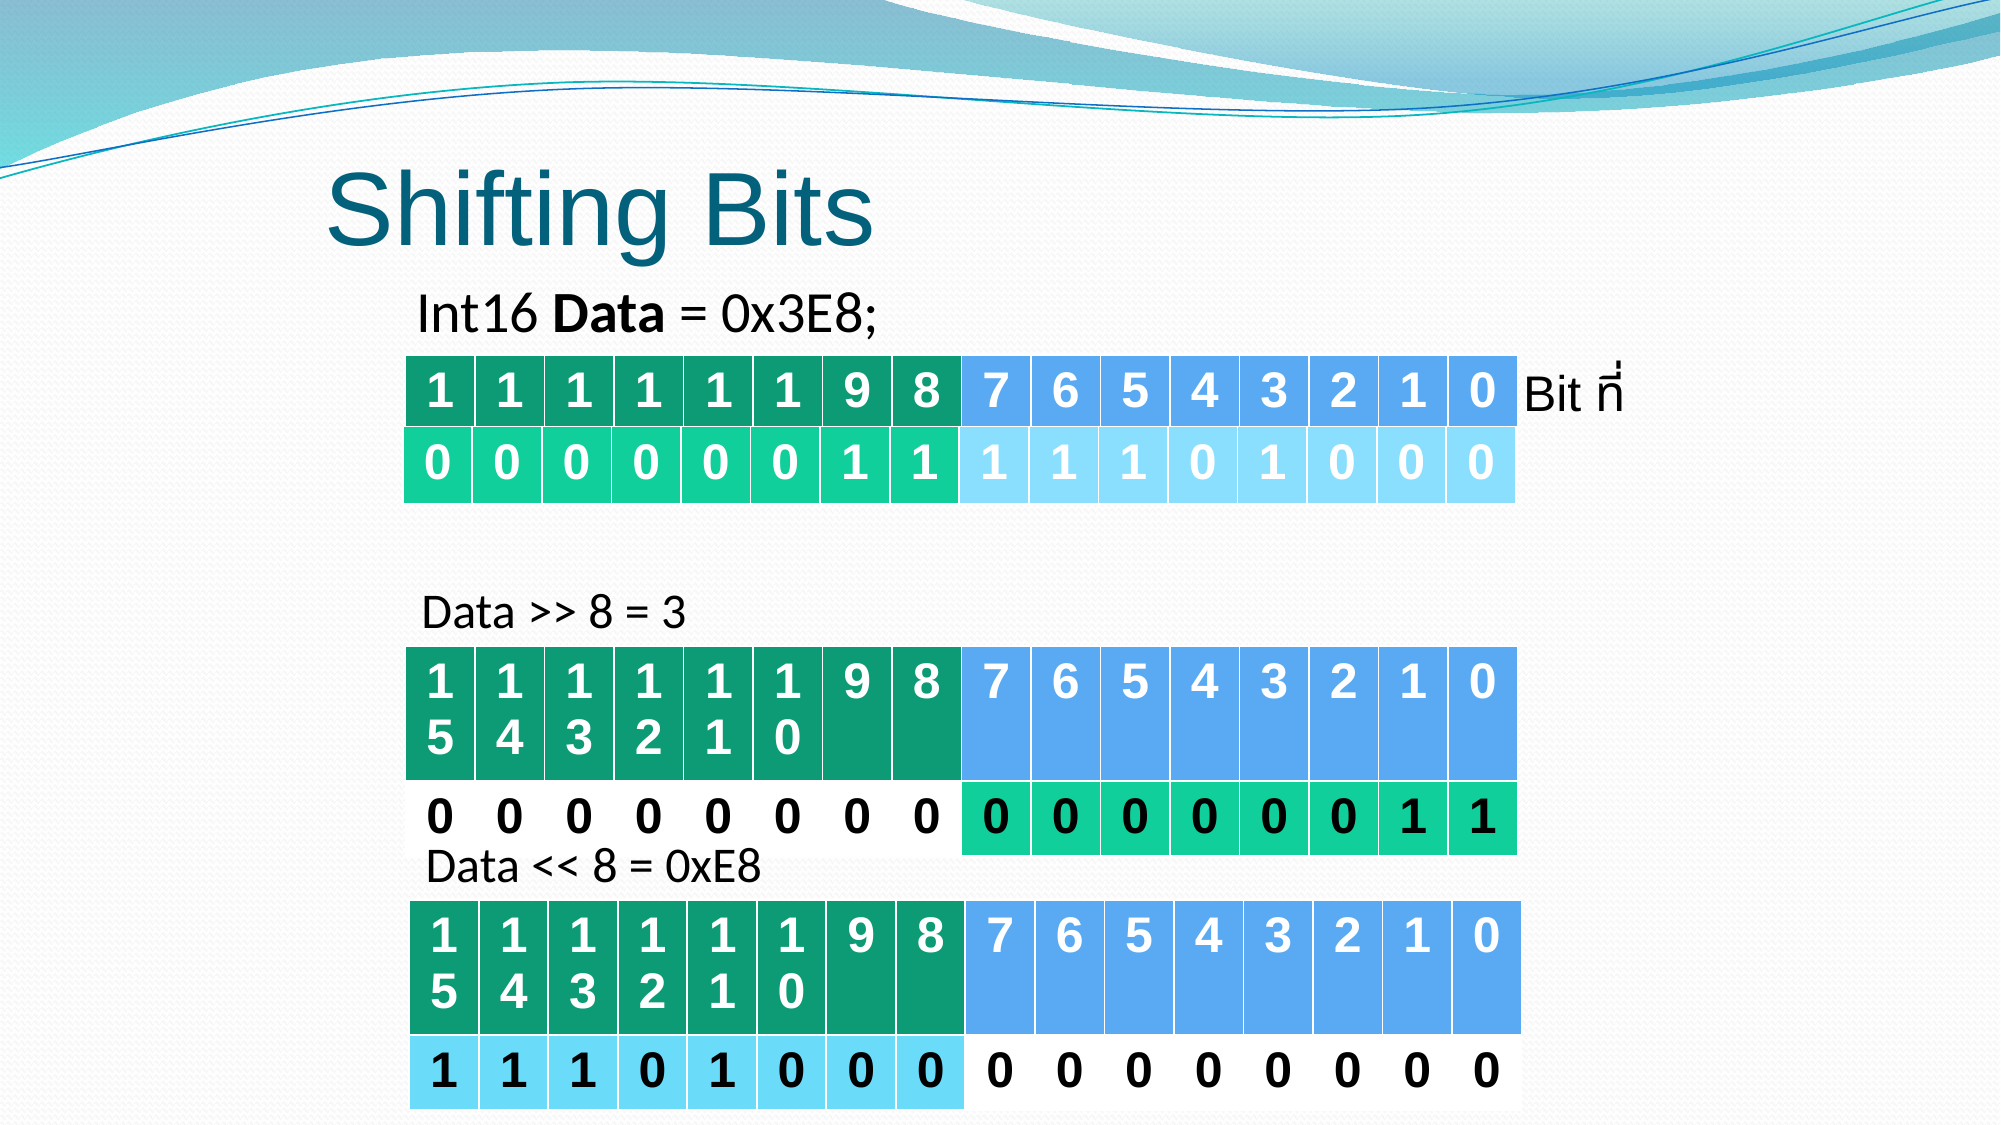

# Shifting Bits
Int16 Data = 0x3E8;
Bit ที่
| 15 | 14 | 13 | 12 | 11 | 10 | 9 | 8 | 7 | 6 | 5 | 4 | 3 | 2 | 1 | 0 |
| --- | --- | --- | --- | --- | --- | --- | --- | --- | --- | --- | --- | --- | --- | --- | --- |
| 0 | 0 | 0 | 0 | 0 | 0 | 1 | 1 | 1 | 1 | 1 | 0 | 1 | 0 | 0 | 0 |
| --- | --- | --- | --- | --- | --- | --- | --- | --- | --- | --- | --- | --- | --- | --- | --- |
Data >> 8 = 3
| 15 | 14 | 13 | 12 | 11 | 10 | 9 | 8 | 7 | 6 | 5 | 4 | 3 | 2 | 1 | 0 |
| --- | --- | --- | --- | --- | --- | --- | --- | --- | --- | --- | --- | --- | --- | --- | --- |
| 0 | 0 | 0 | 0 | 0 | 0 | 0 | 0 | 0 | 0 | 0 | 0 | 0 | 0 | 1 | 1 |
Data << 8 = 0xE8
| 15 | 14 | 13 | 12 | 11 | 10 | 9 | 8 | 7 | 6 | 5 | 4 | 3 | 2 | 1 | 0 |
| --- | --- | --- | --- | --- | --- | --- | --- | --- | --- | --- | --- | --- | --- | --- | --- |
| 1 | 1 | 1 | 0 | 1 | 0 | 0 | 0 | 0 | 0 | 0 | 0 | 0 | 0 | 0 | 0 |